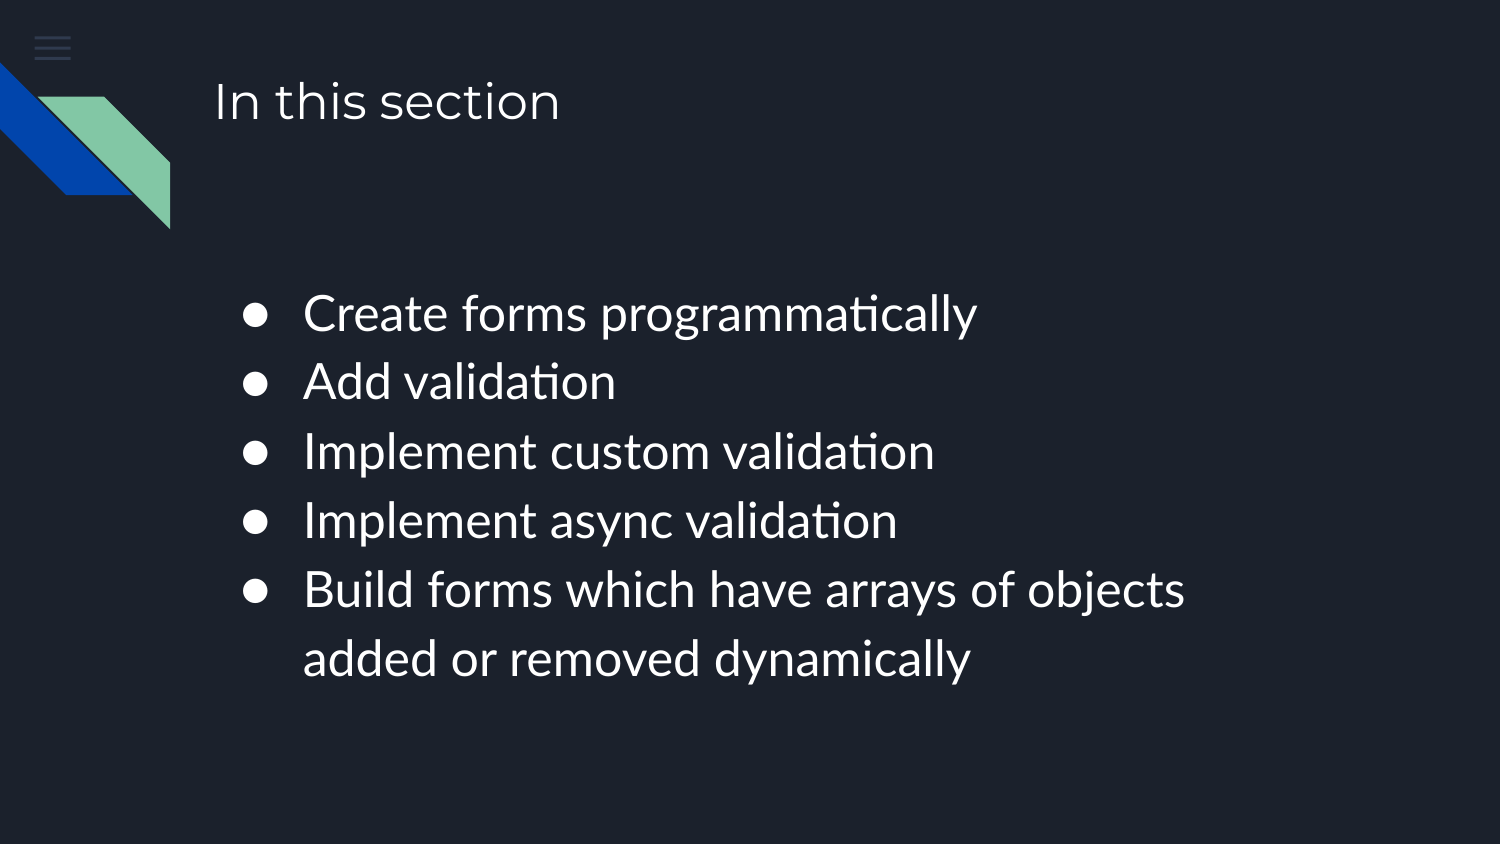

# In this section
Create forms programmatically
Add validation
Implement custom validation
Implement async validation
Build forms which have arrays of objects added or removed dynamically